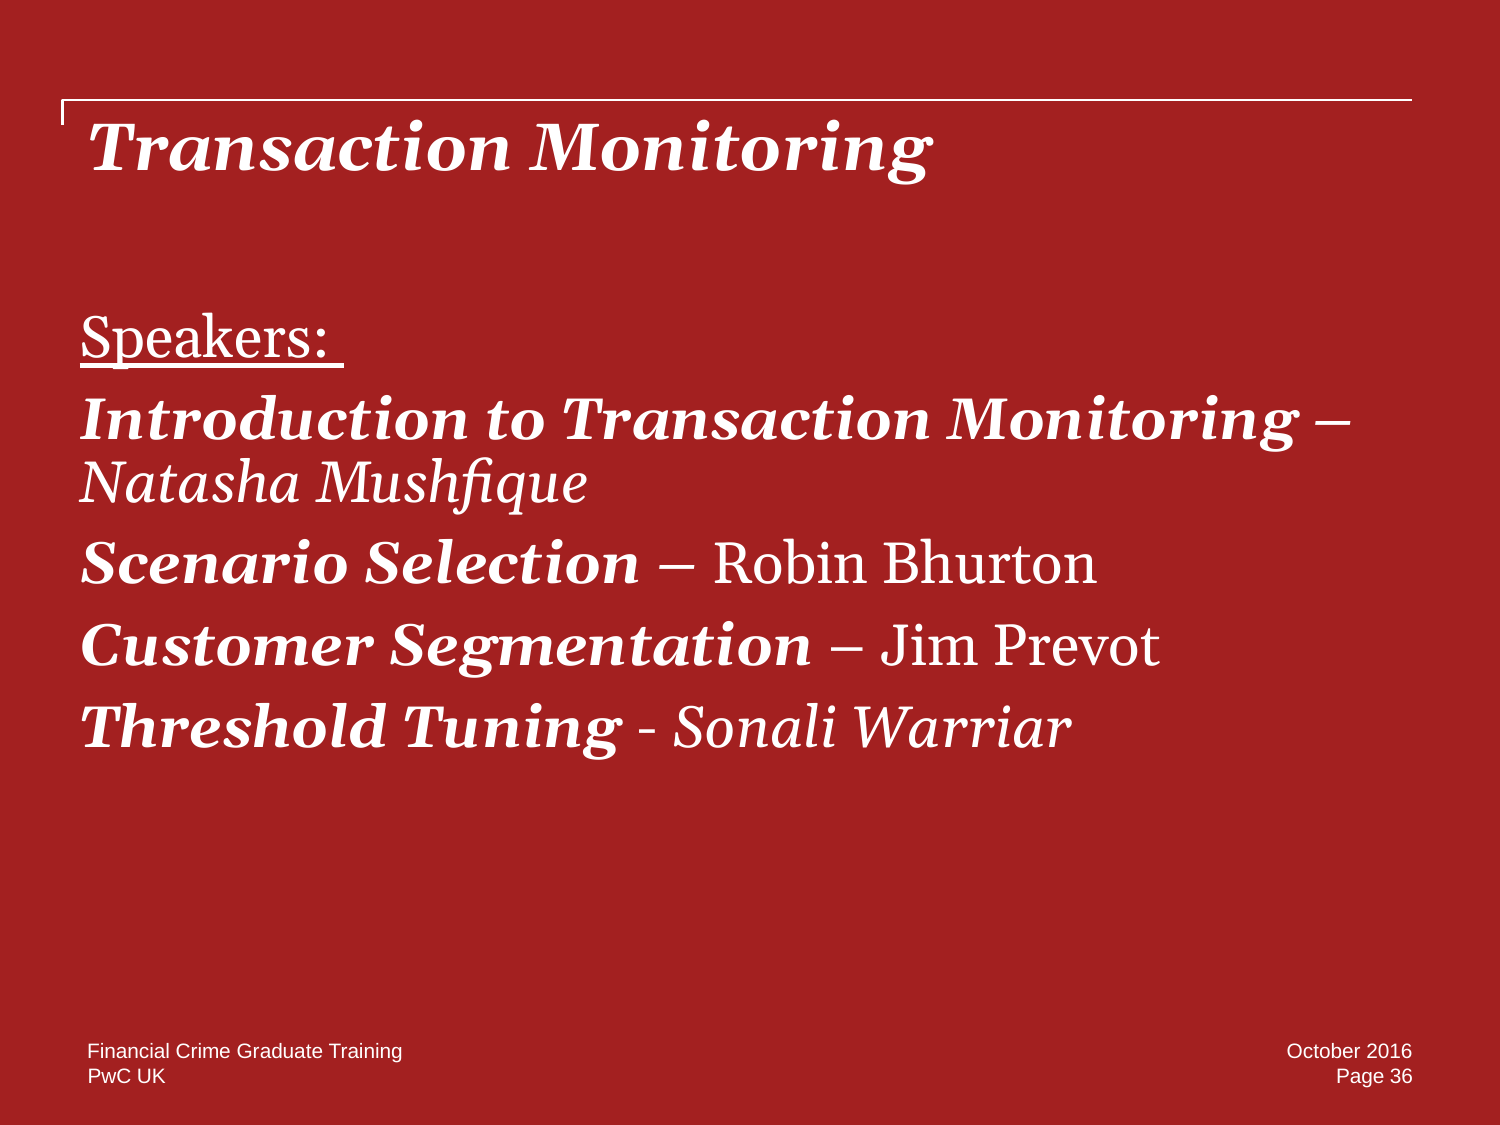

# Transaction Monitoring
Speakers:
Introduction to Transaction Monitoring – Natasha Mushfique
Scenario Selection – Robin Bhurton
Customer Segmentation – Jim Prevot
Threshold Tuning - Sonali Warriar

Financial Crime Graduate Training
October 2016
Page 36